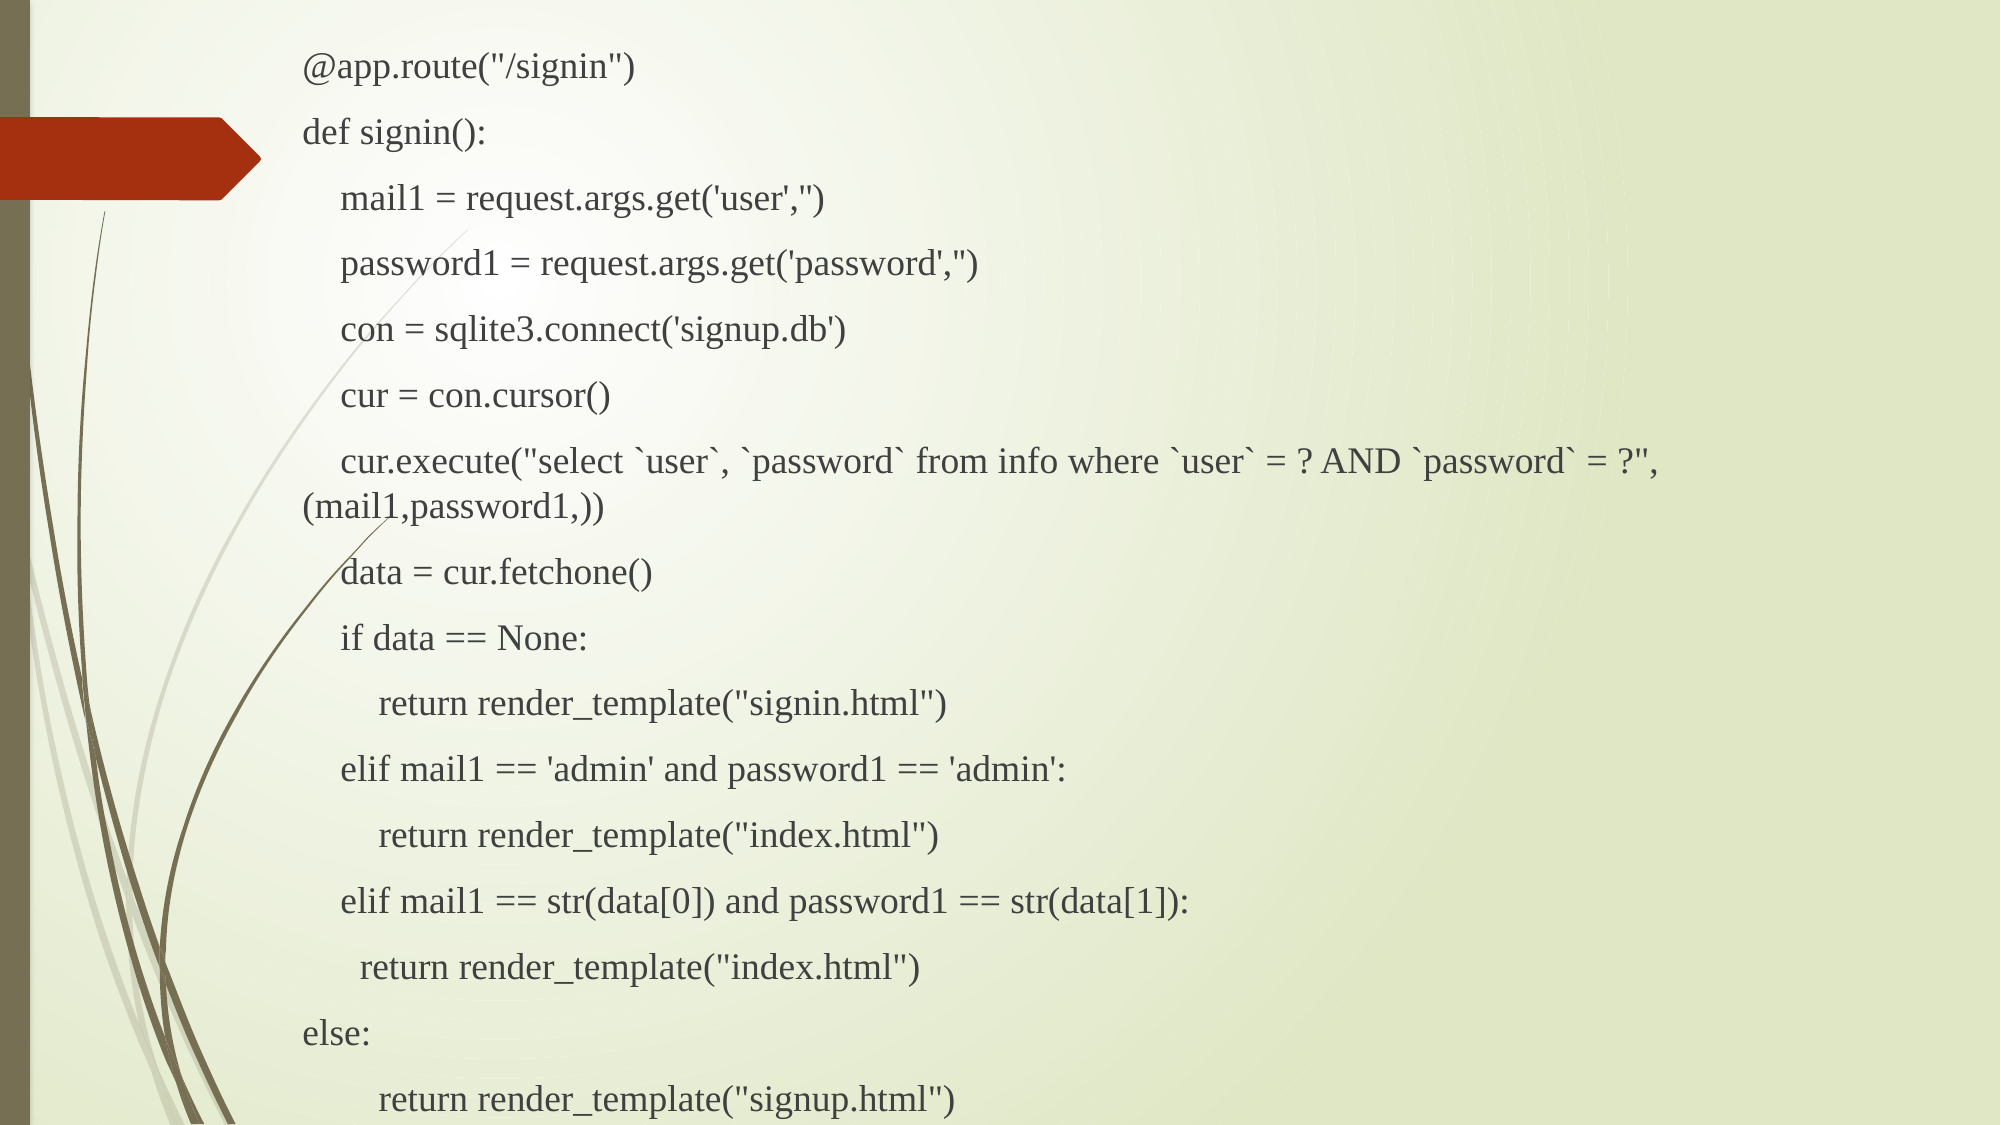

@app.route("/signin")
def signin():
    mail1 = request.args.get('user','')
    password1 = request.args.get('password','')
    con = sqlite3.connect('signup.db')
    cur = con.cursor()
    cur.execute("select `user`, `password` from info where `user` = ? AND `password` = ?",(mail1,password1,))
    data = cur.fetchone()
    if data == None:
        return render_template("signin.html")
    elif mail1 == 'admin' and password1 == 'admin':
        return render_template("index.html")
    elif mail1 == str(data[0]) and password1 == str(data[1]):
        return render_template("index.html")
else:
        return render_template("signup.html")